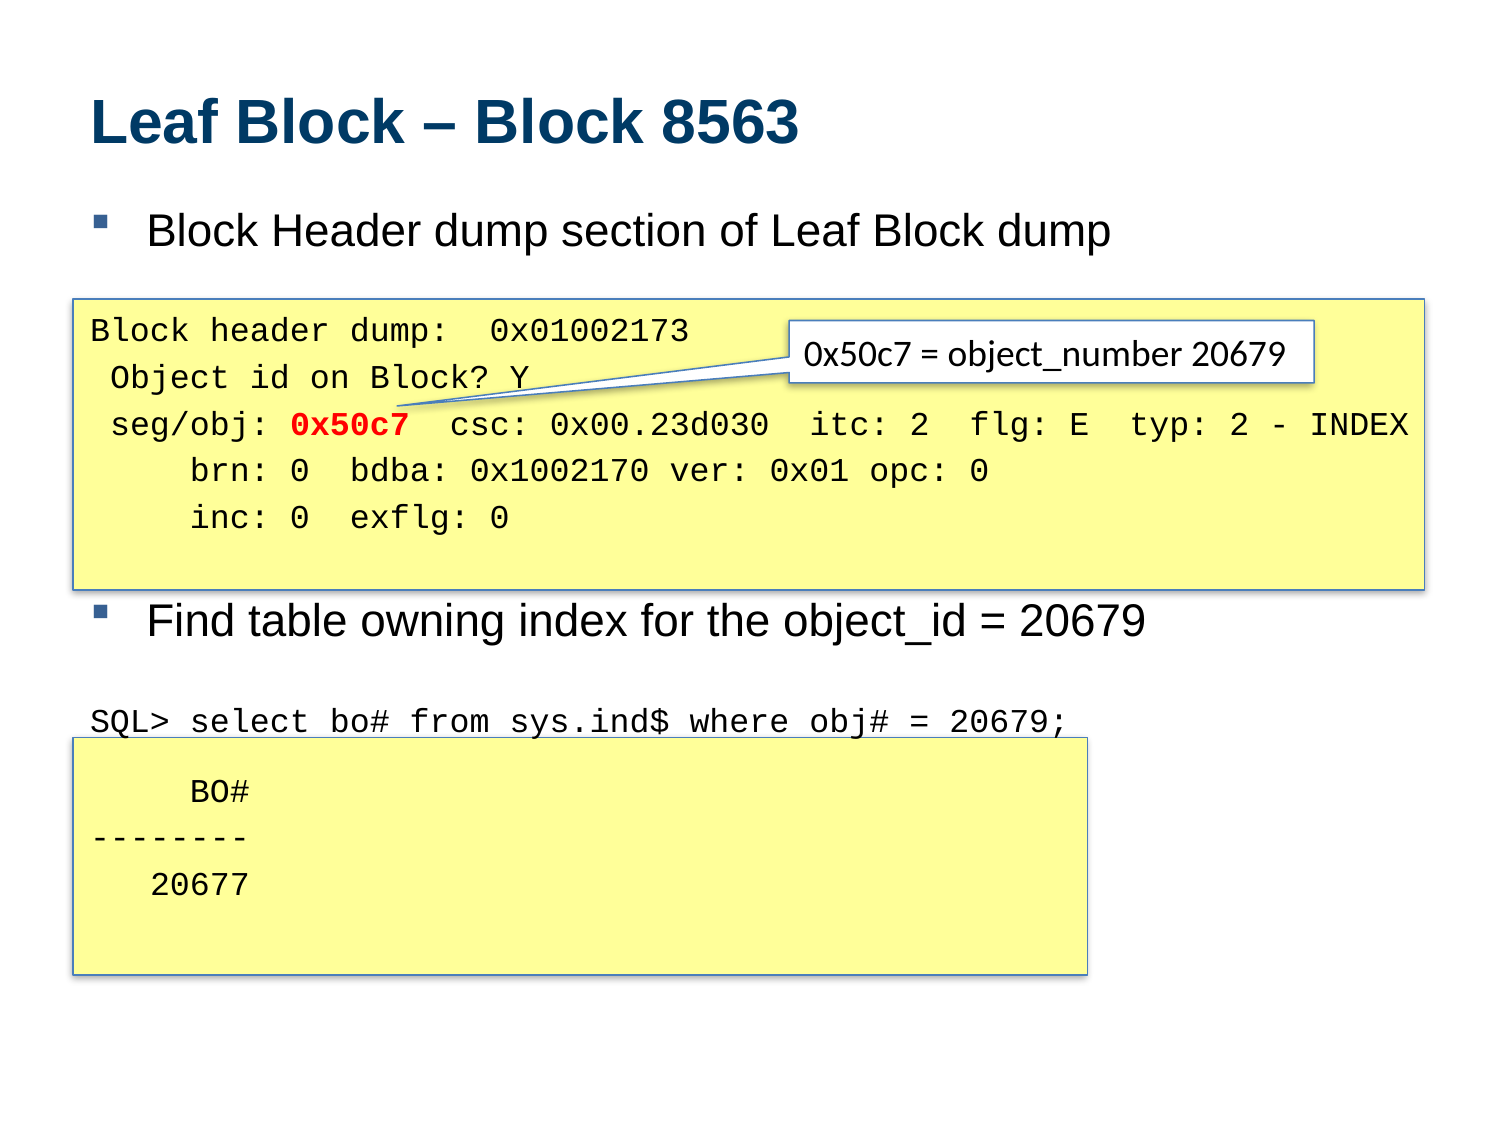

# Leaf Block – Block 8563
Block Header dump section of Leaf Block dump

Block header dump:  0x01002173
 Object id on Block? Y
 seg/obj: 0x50c7  csc: 0x00.23d030  itc: 2  flg: E  typ: 2 - INDEX
     brn: 0  bdba: 0x1002170 ver: 0x01 opc: 0
     inc: 0  exflg: 0

Find table owning index for the object_id = 20679

SQL> select bo# from sys.ind$ where obj# = 20679;

     BO#
--------
   20677

0x50c7 = object_number 20679

31